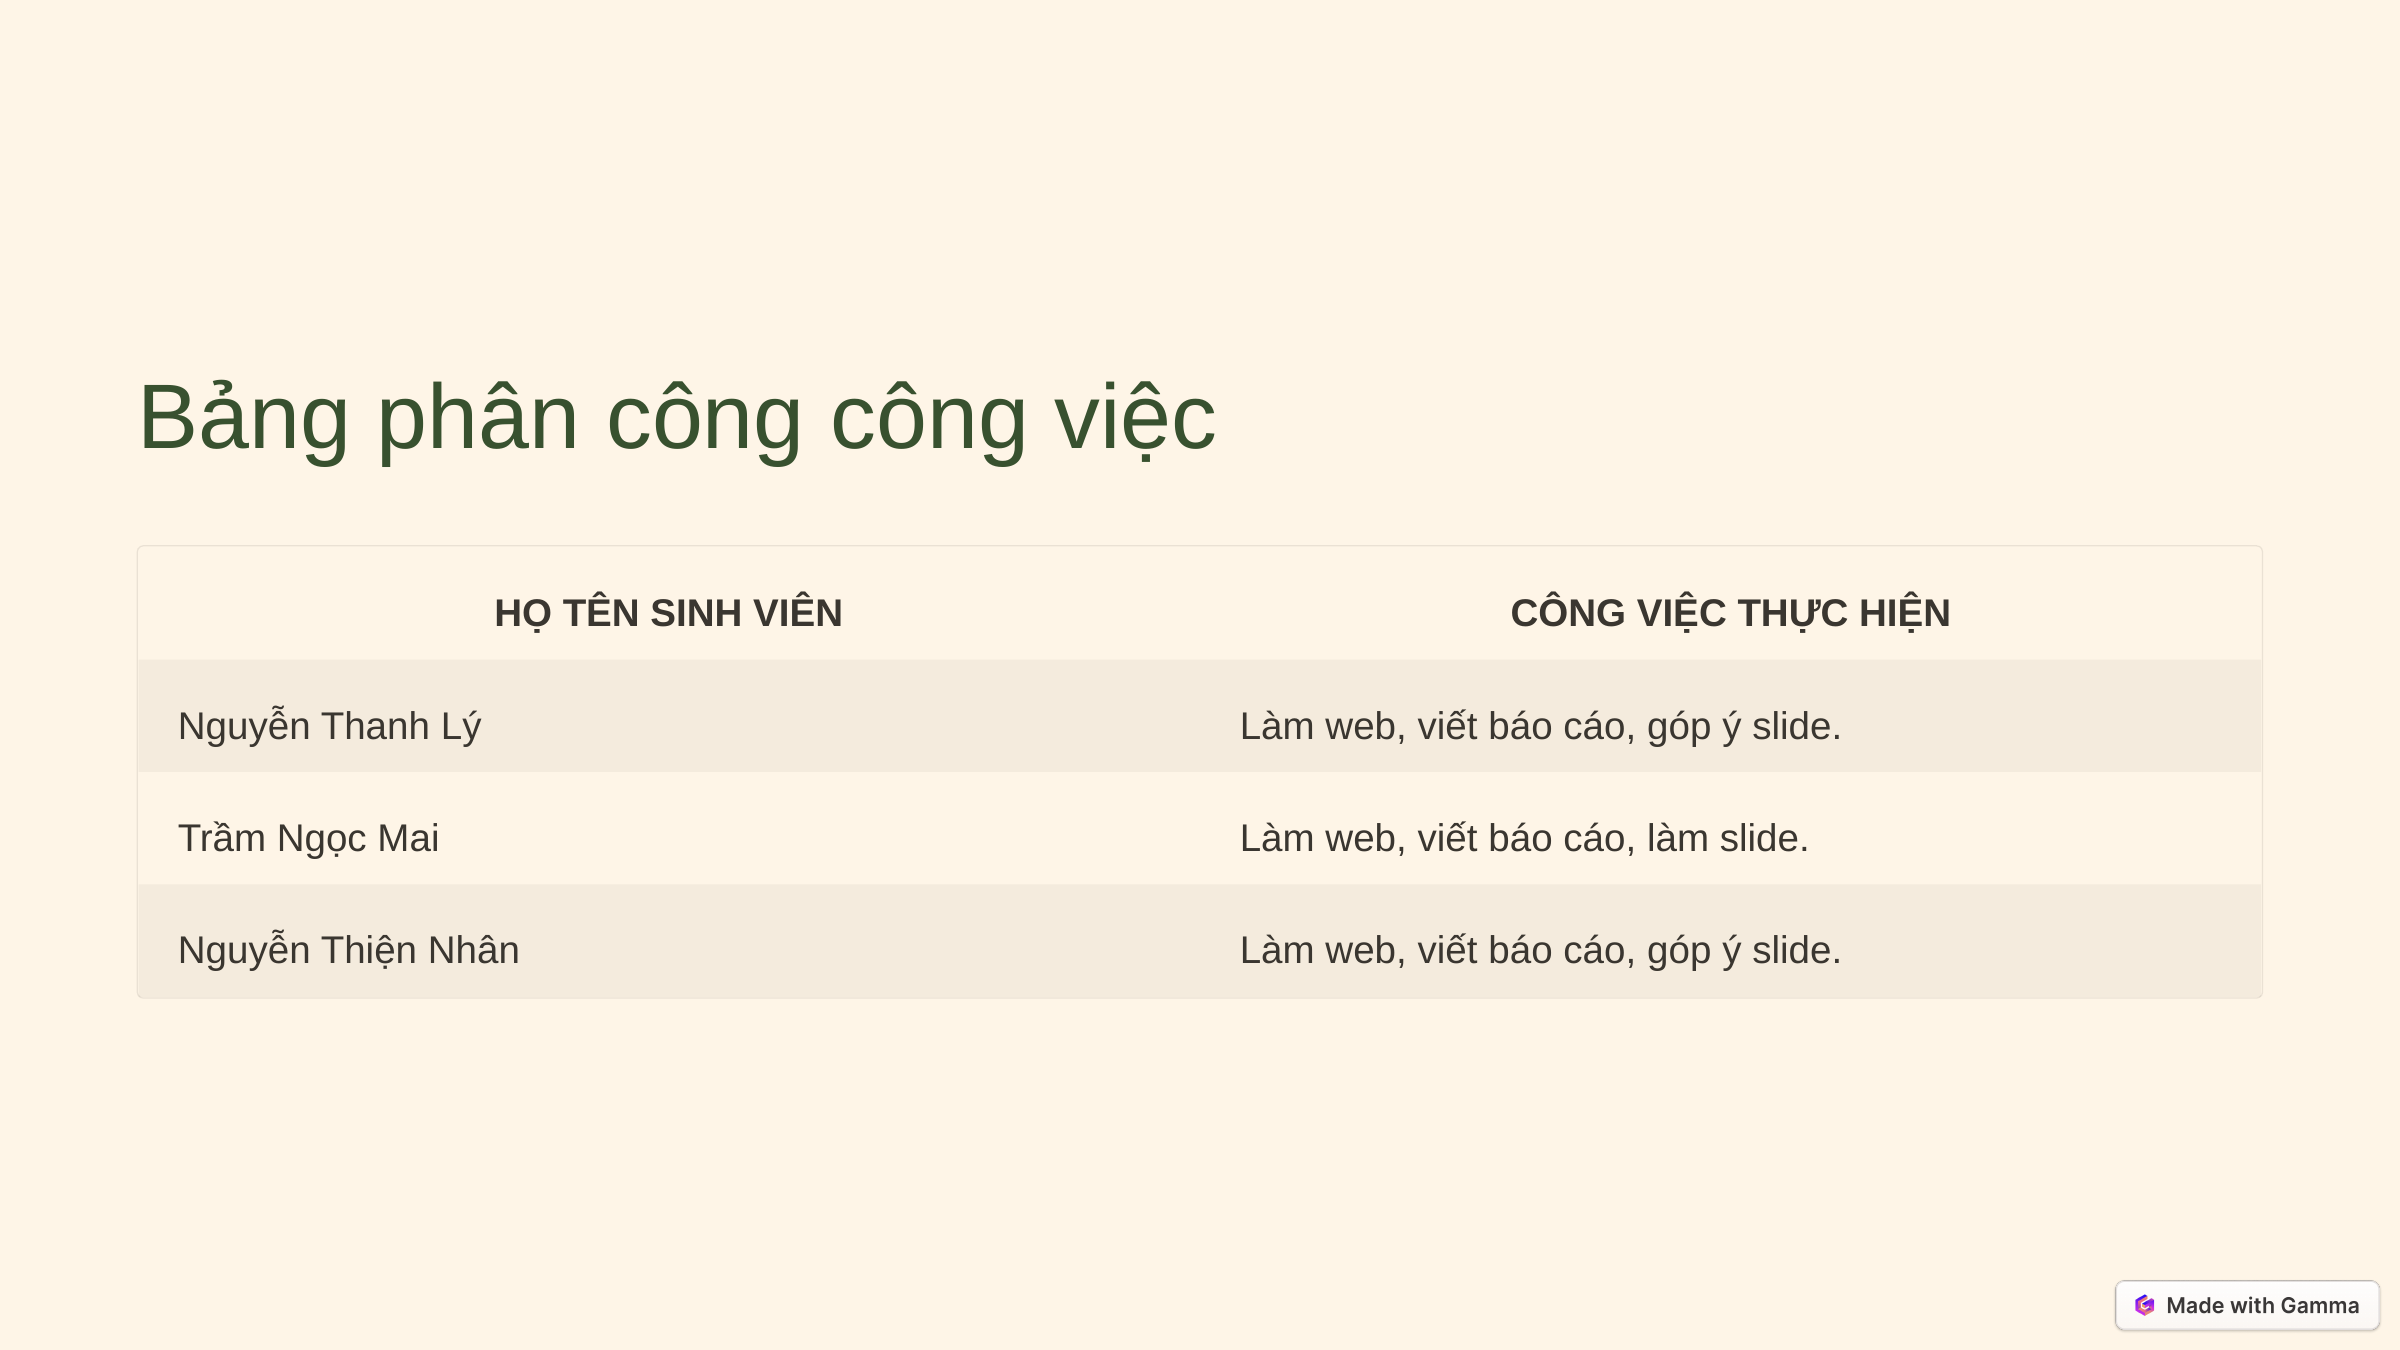

Bảng phân công công việc

HỌ TÊN SINH VIÊN
CÔNG VIỆC THỰC HIỆN

Nguyễn Thanh Lý
Làm web, viết báo cáo, góp ý slide.

Trầm Ngọc Mai
Làm web, viết báo cáo, làm slide.

Nguyễn Thiện Nhân
Làm web, viết báo cáo, góp ý slide.